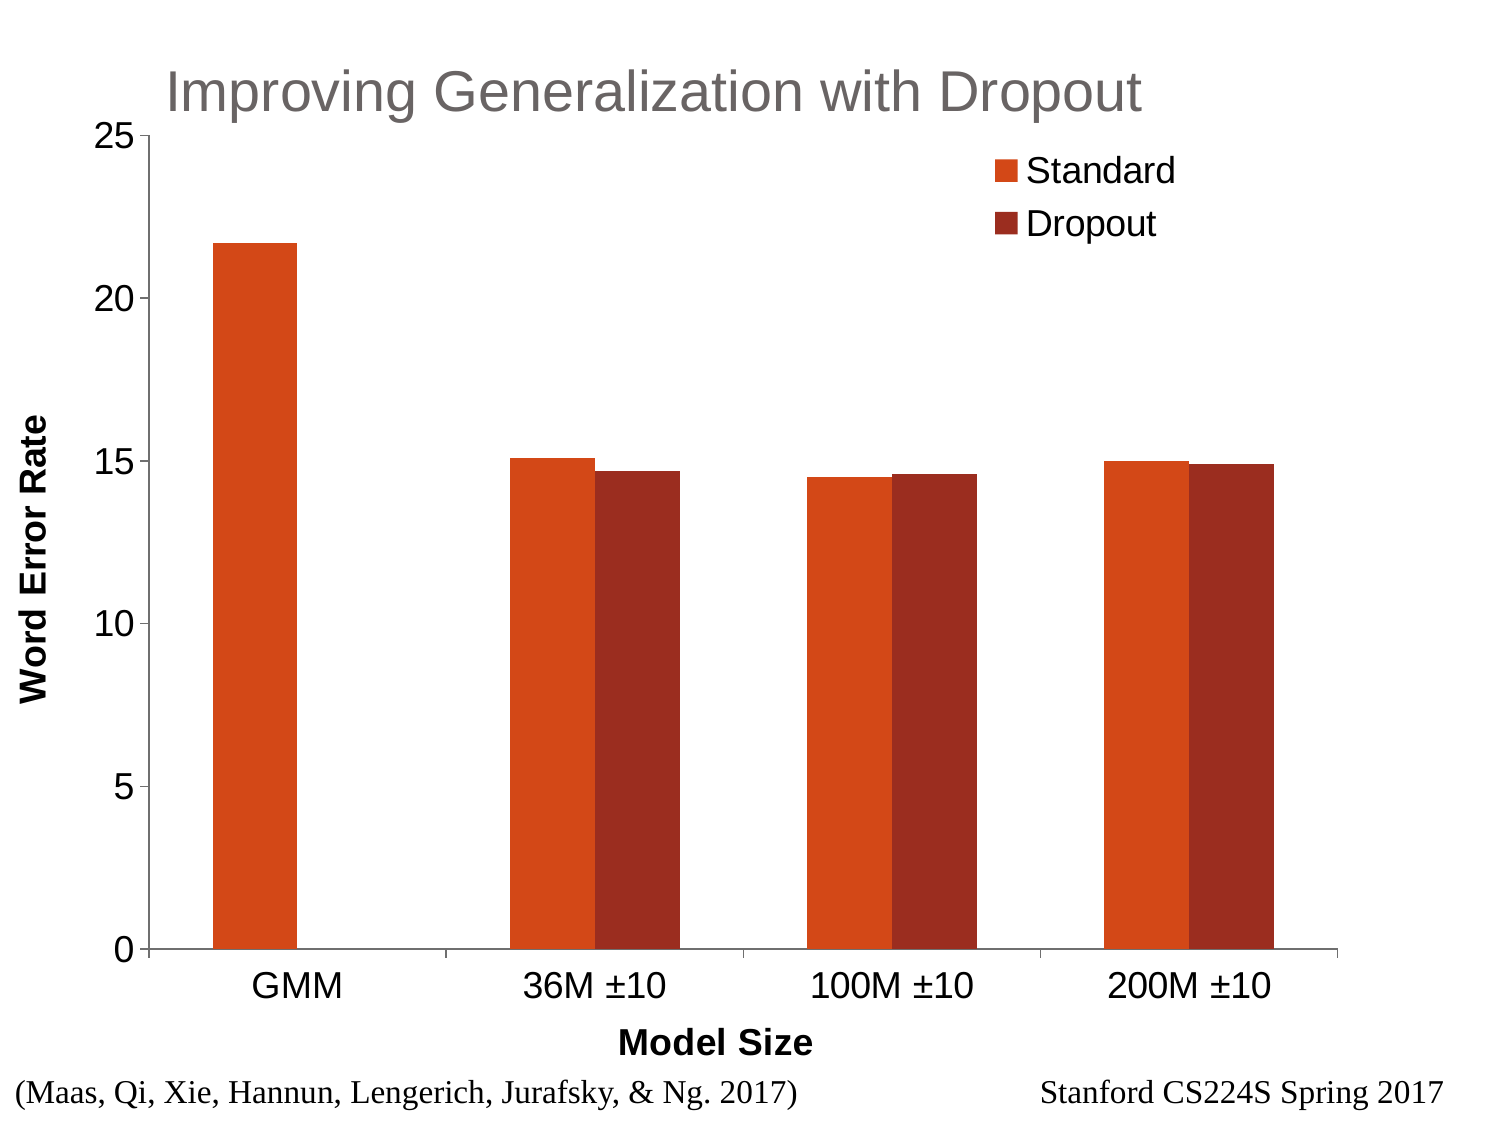

# Improving Generalization with Dropout

### Chart

| Category | Standard | Dropout |
|---|---|---|
| GMM | 21.7 | None |
| 36M ±10 | 15.1 | 14.7 |
| 100M ±10 | 14.5 | 14.6 |
| 200M ±10 | 15.0 | 14.9 |
(Maas, Qi, Xie, Hannun, Lengerich, Jurafsky, & Ng. 2017)